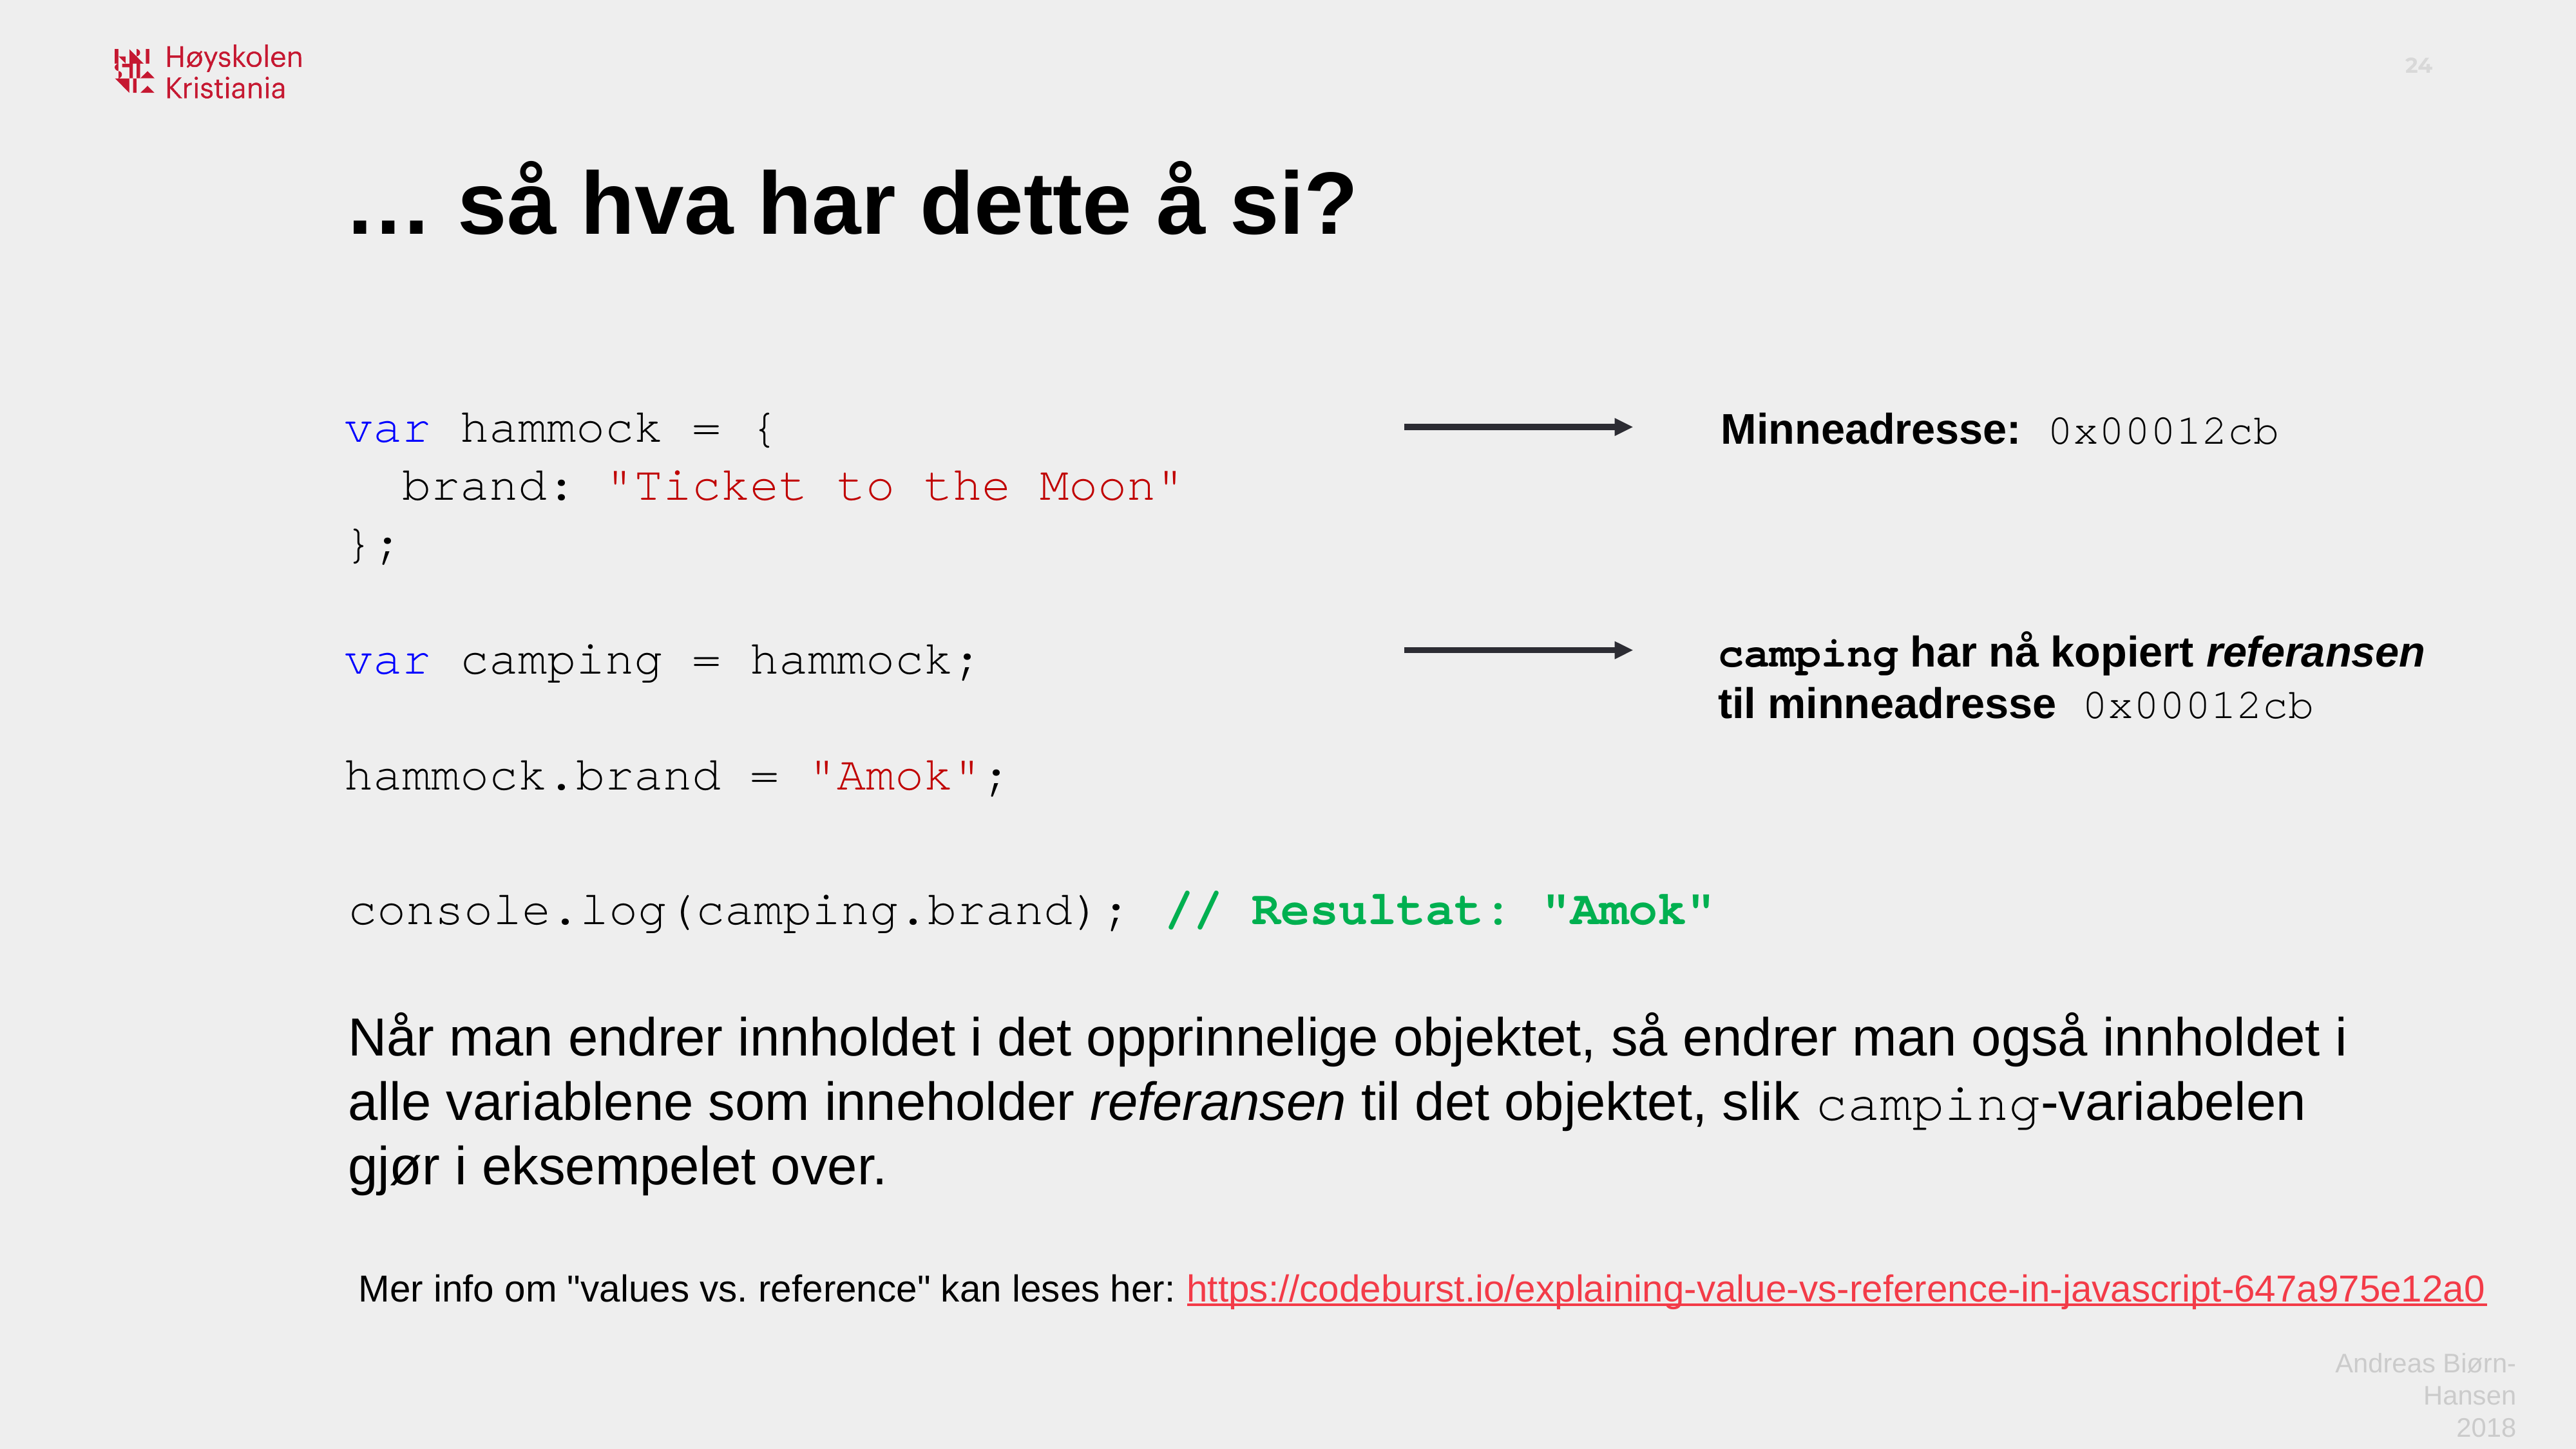

… så hva har dette å si?
var hammock = {
  brand: "Ticket to the Moon"
};

var camping = hammock;

hammock.brand = "Amok";
Minneadresse: 0x00012cb
camping har nå kopiert referansen til minneadresse 0x00012cb
// Resultat: "Amok"
console.log(camping.brand);
Når man endrer innholdet i det opprinnelige objektet, så endrer man også innholdet i alle variablene som inneholder referansen til det objektet, slik camping-variabelen gjør i eksempelet over.
Mer info om "values vs. reference" kan leses her: https://codeburst.io/explaining-value-vs-reference-in-javascript-647a975e12a0